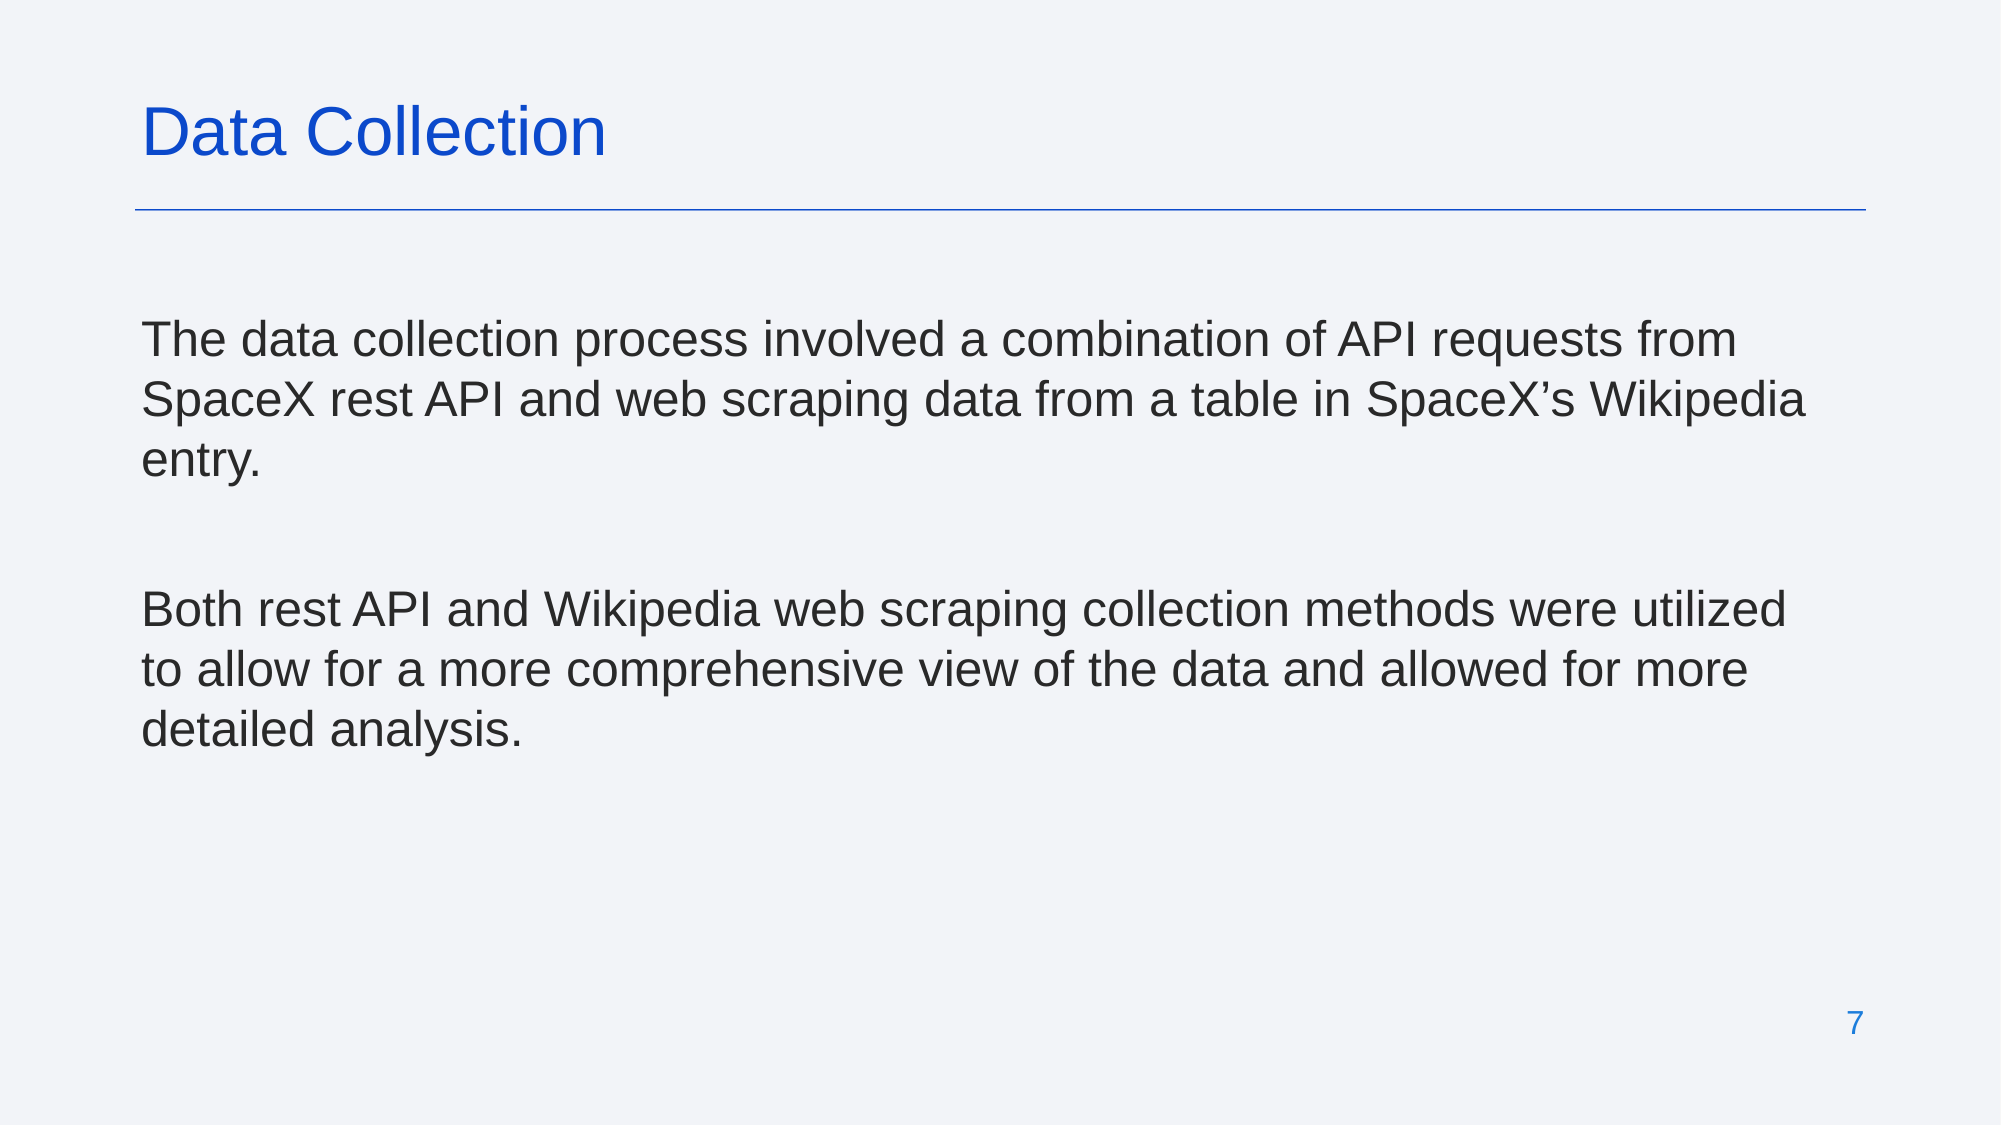

Data Collection
The data collection process involved a combination of API requests from SpaceX rest API and web scraping data from a table in SpaceX’s Wikipedia entry.
Both rest API and Wikipedia web scraping collection methods were utilized to allow for a more comprehensive view of the data and allowed for more detailed analysis.

7